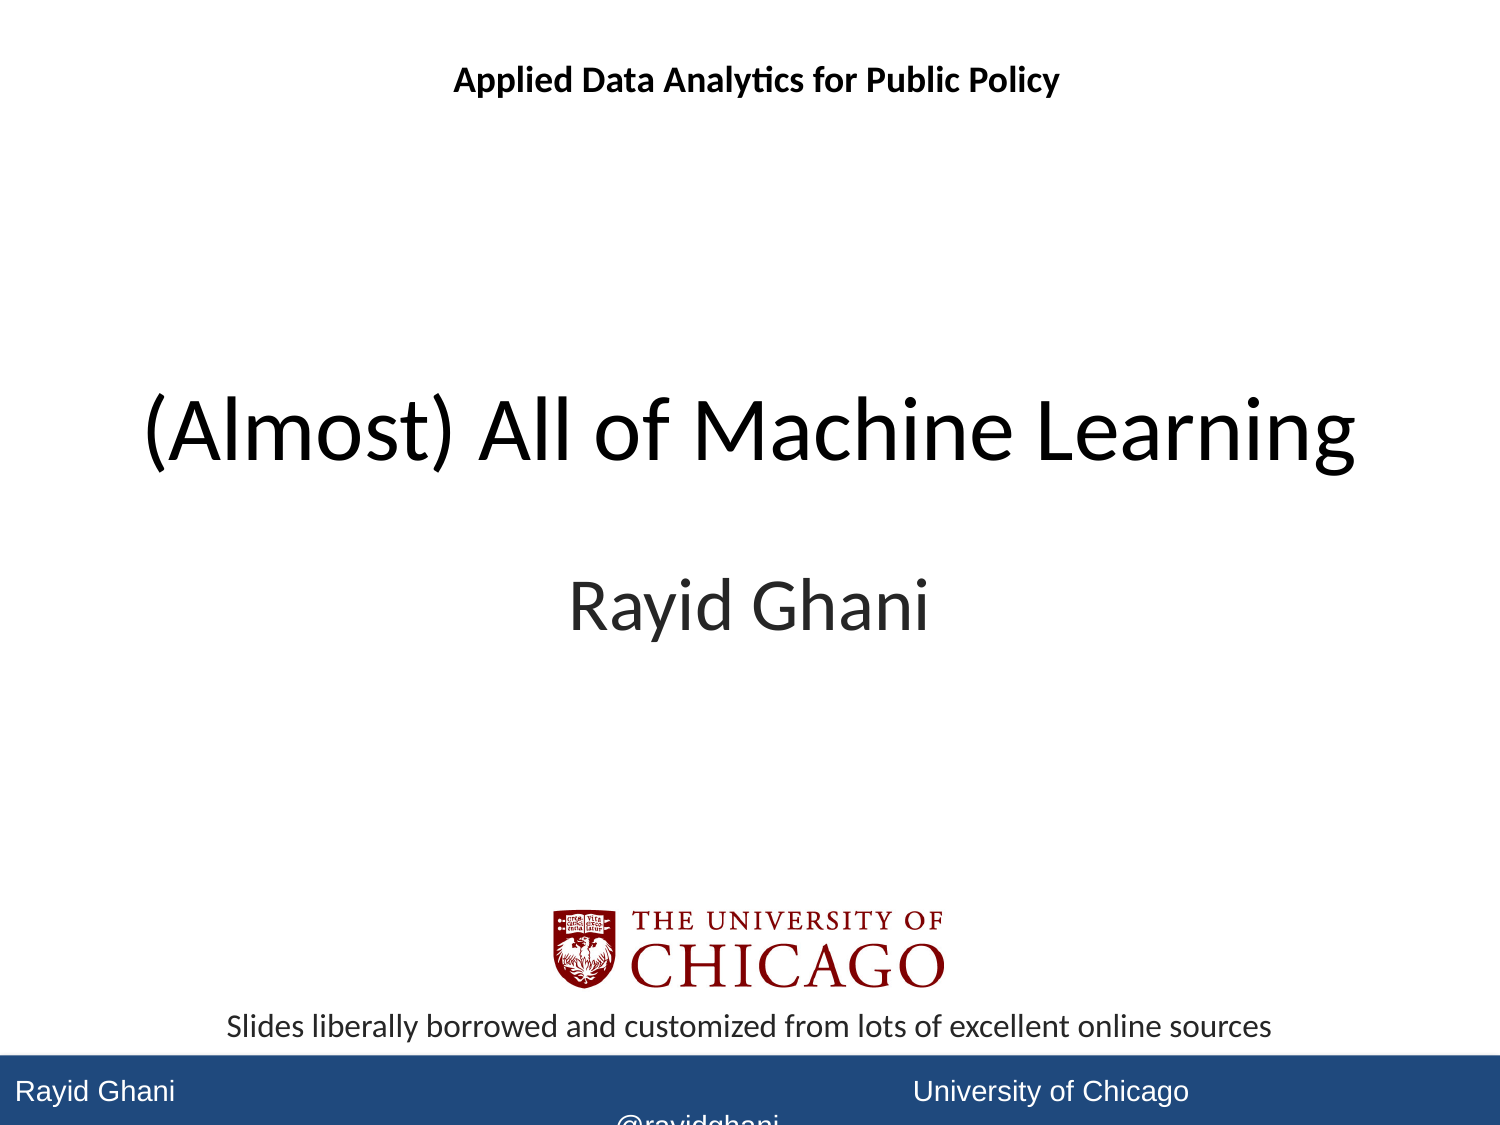

Applied Data Analytics for Public Policy
# (Almost) All of Machine Learning
Rayid Ghani

Slides liberally borrowed and customized from lots of excellent online sources